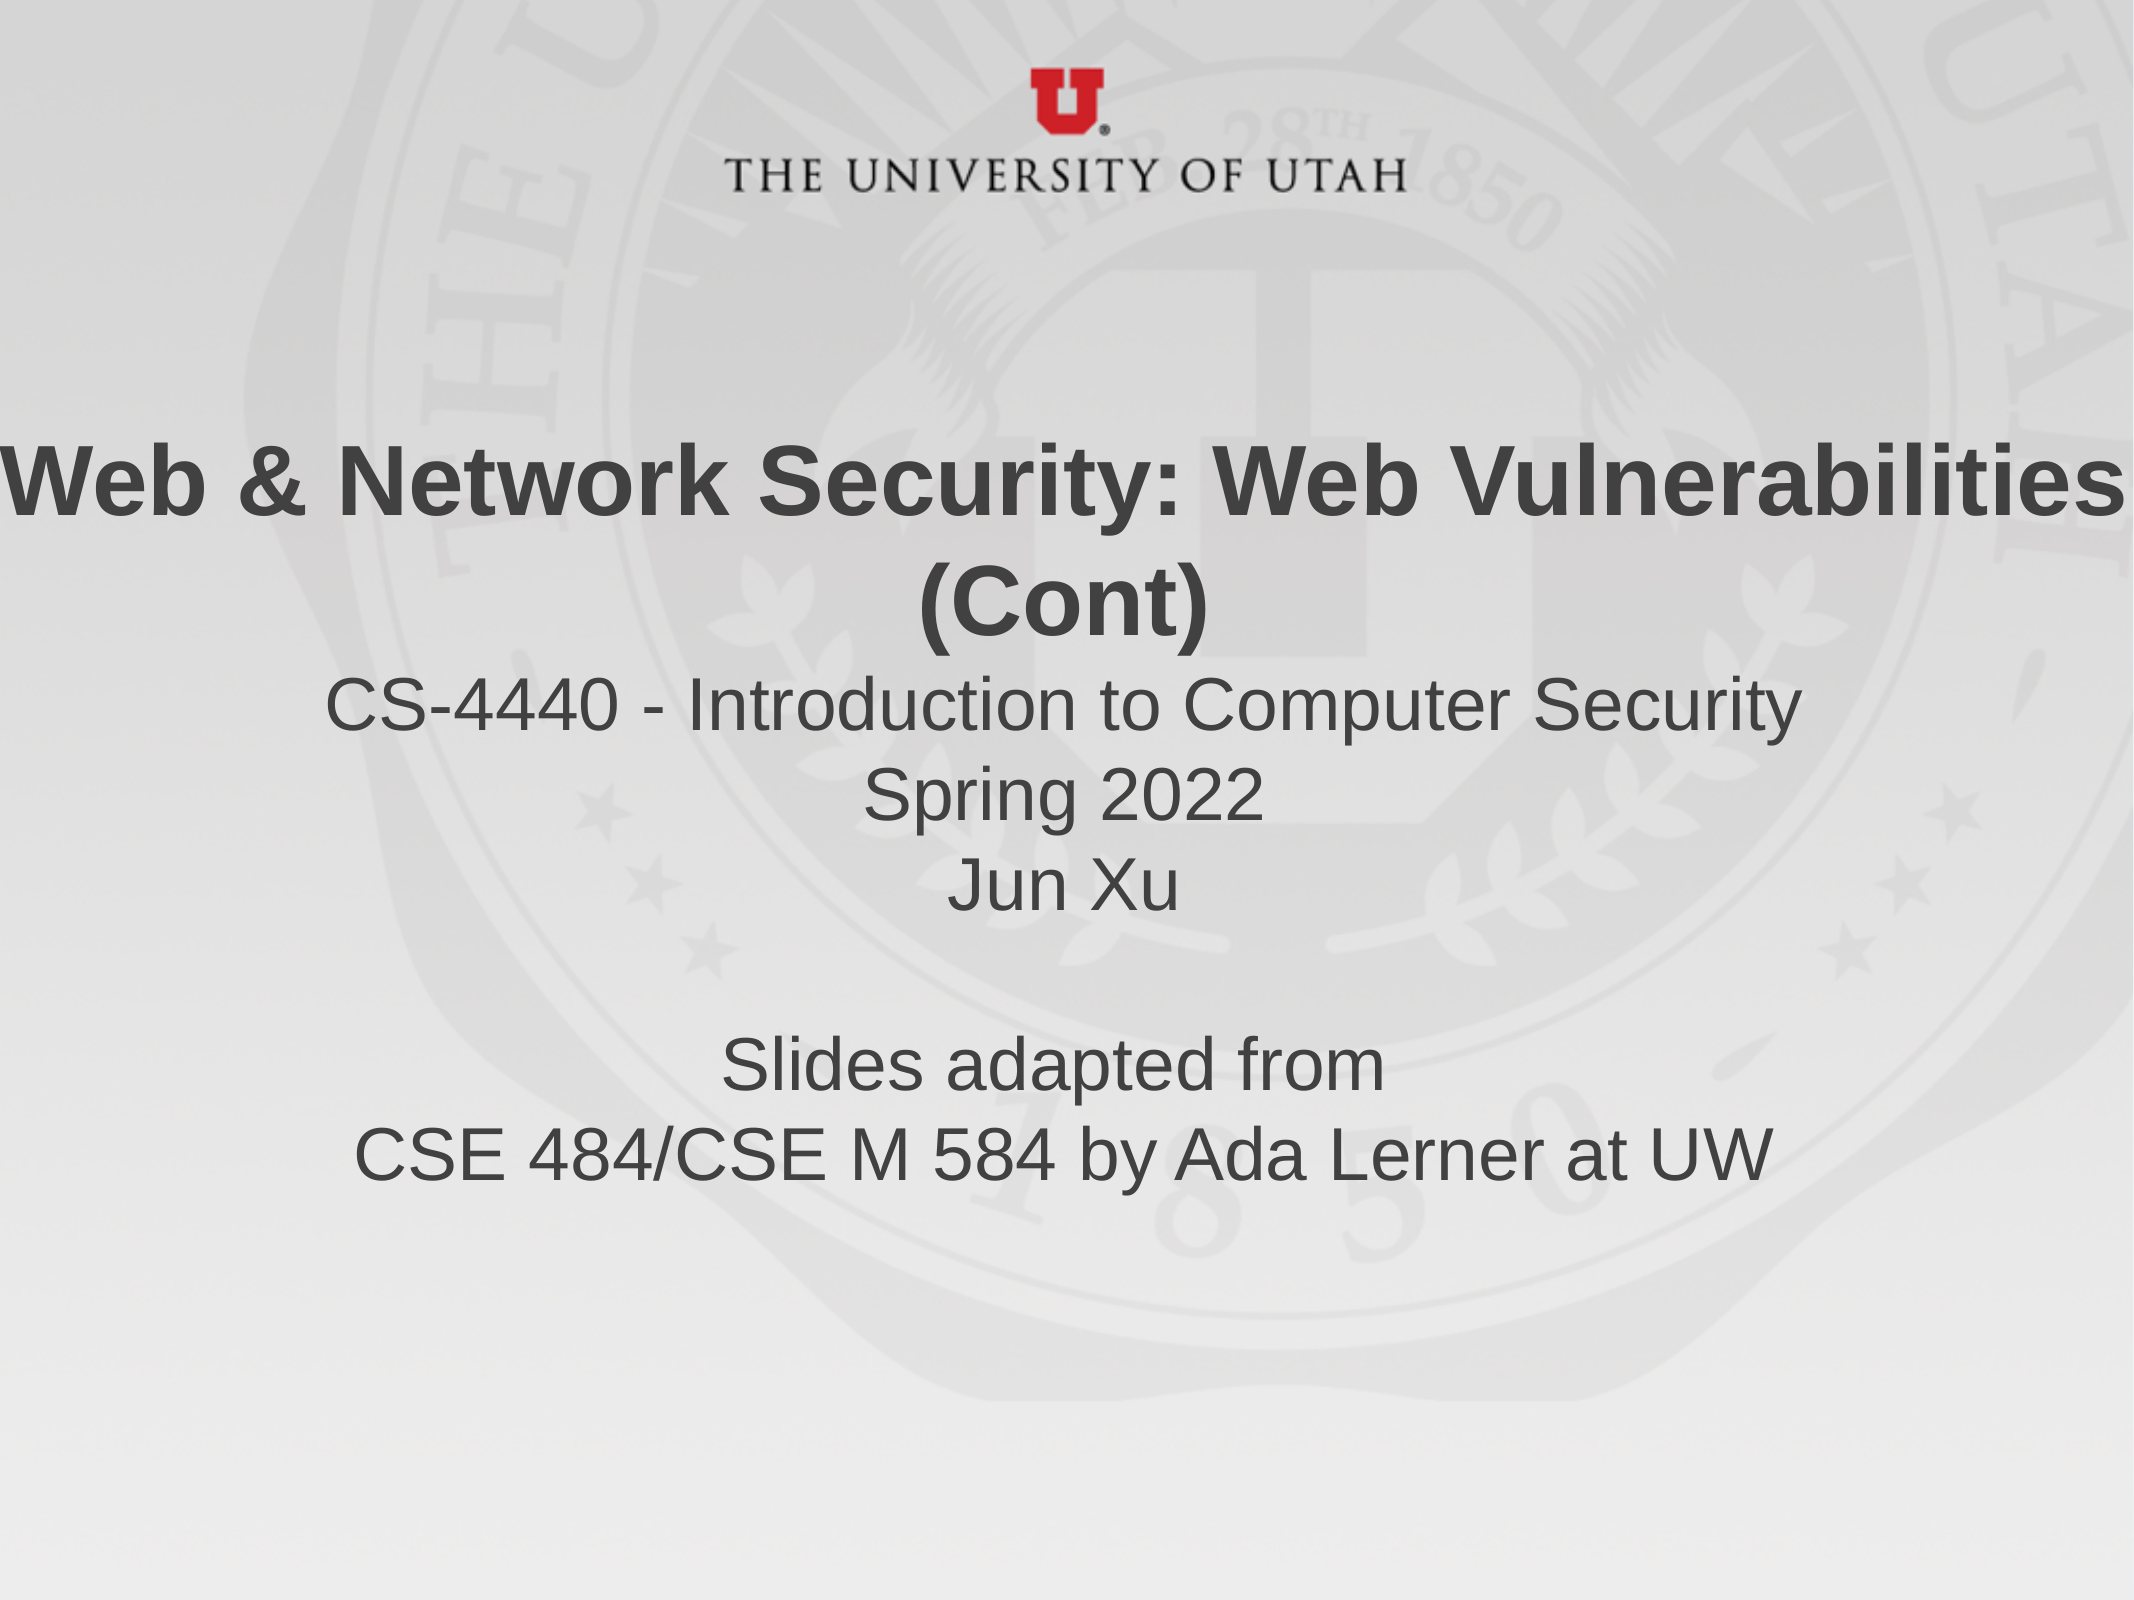

# Web & Network Security: Web Vulnerabilities (Cont) CS-4440 - Introduction to Computer Security Spring 2022 Jun Xu Slides adapted from CSE 484/CSE M 584 by Ada Lerner at UW